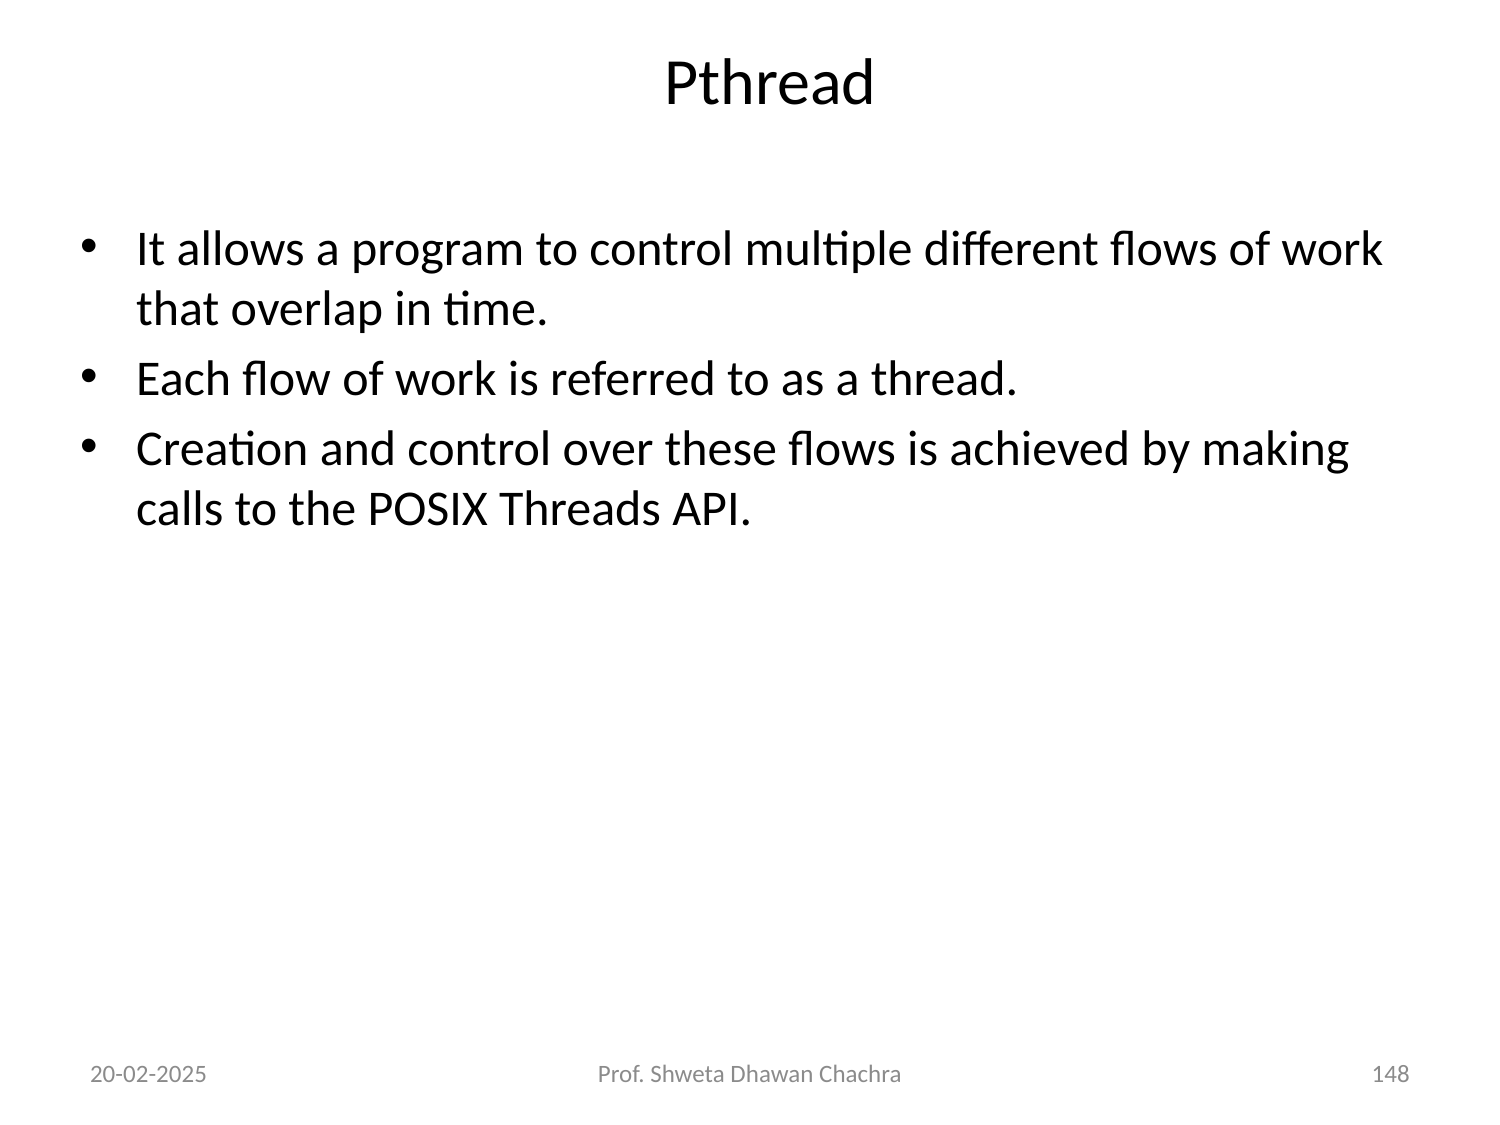

# Pthread
It allows a program to control multiple different flows of work that overlap in time.
Each flow of work is referred to as a thread.
Creation and control over these flows is achieved by making calls to the POSIX Threads API.
20-02-2025
Prof. Shweta Dhawan Chachra
148